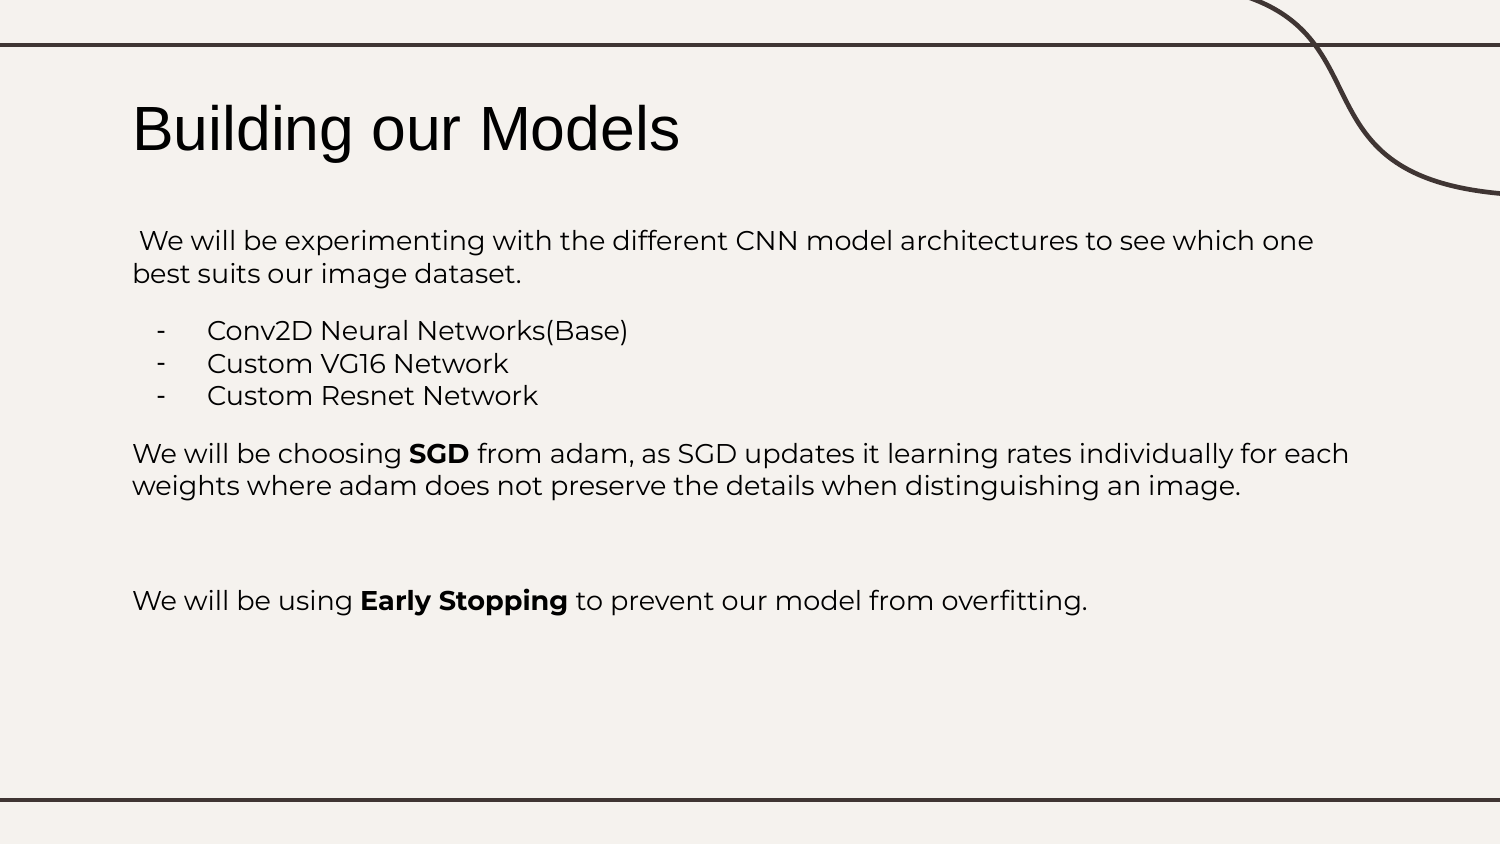

# Building our Models
 We will be experimenting with the different CNN model architectures to see which one best suits our image dataset.
Conv2D Neural Networks(Base)
Custom VG16 Network
Custom Resnet Network
We will be choosing SGD from adam, as SGD updates it learning rates individually for each weights where adam does not preserve the details when distinguishing an image.

We will be using Early Stopping to prevent our model from overfitting.